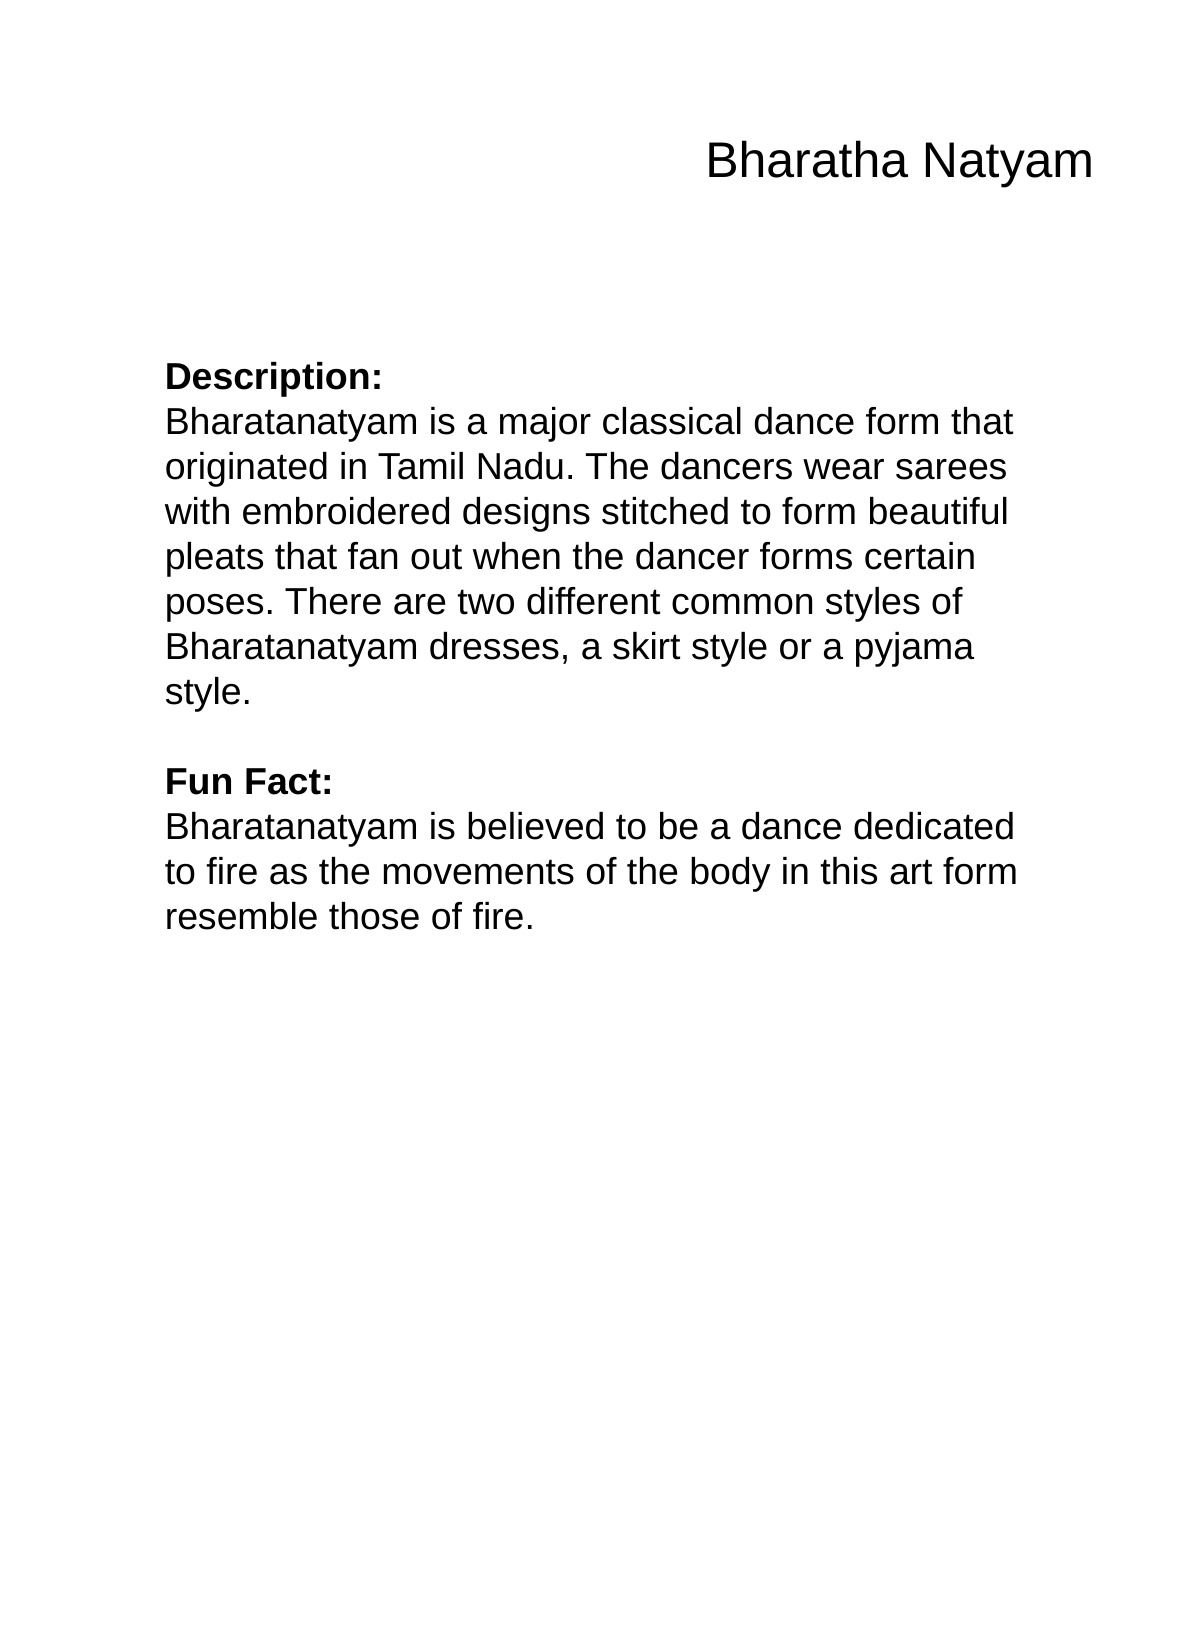

Bharatha Natyam

Description:
Bharatanatyam is a major classical dance form that originated in Tamil Nadu. The dancers wear sarees with embroidered designs stitched to form beautiful pleats that fan out when the dancer forms certain poses. There are two different common styles of Bharatanatyam dresses, a skirt style or a pyjama style.
Fun Fact:
Bharatanatyam is believed to be a dance dedicated to fire as the movements of the body in this art form resemble those of fire.